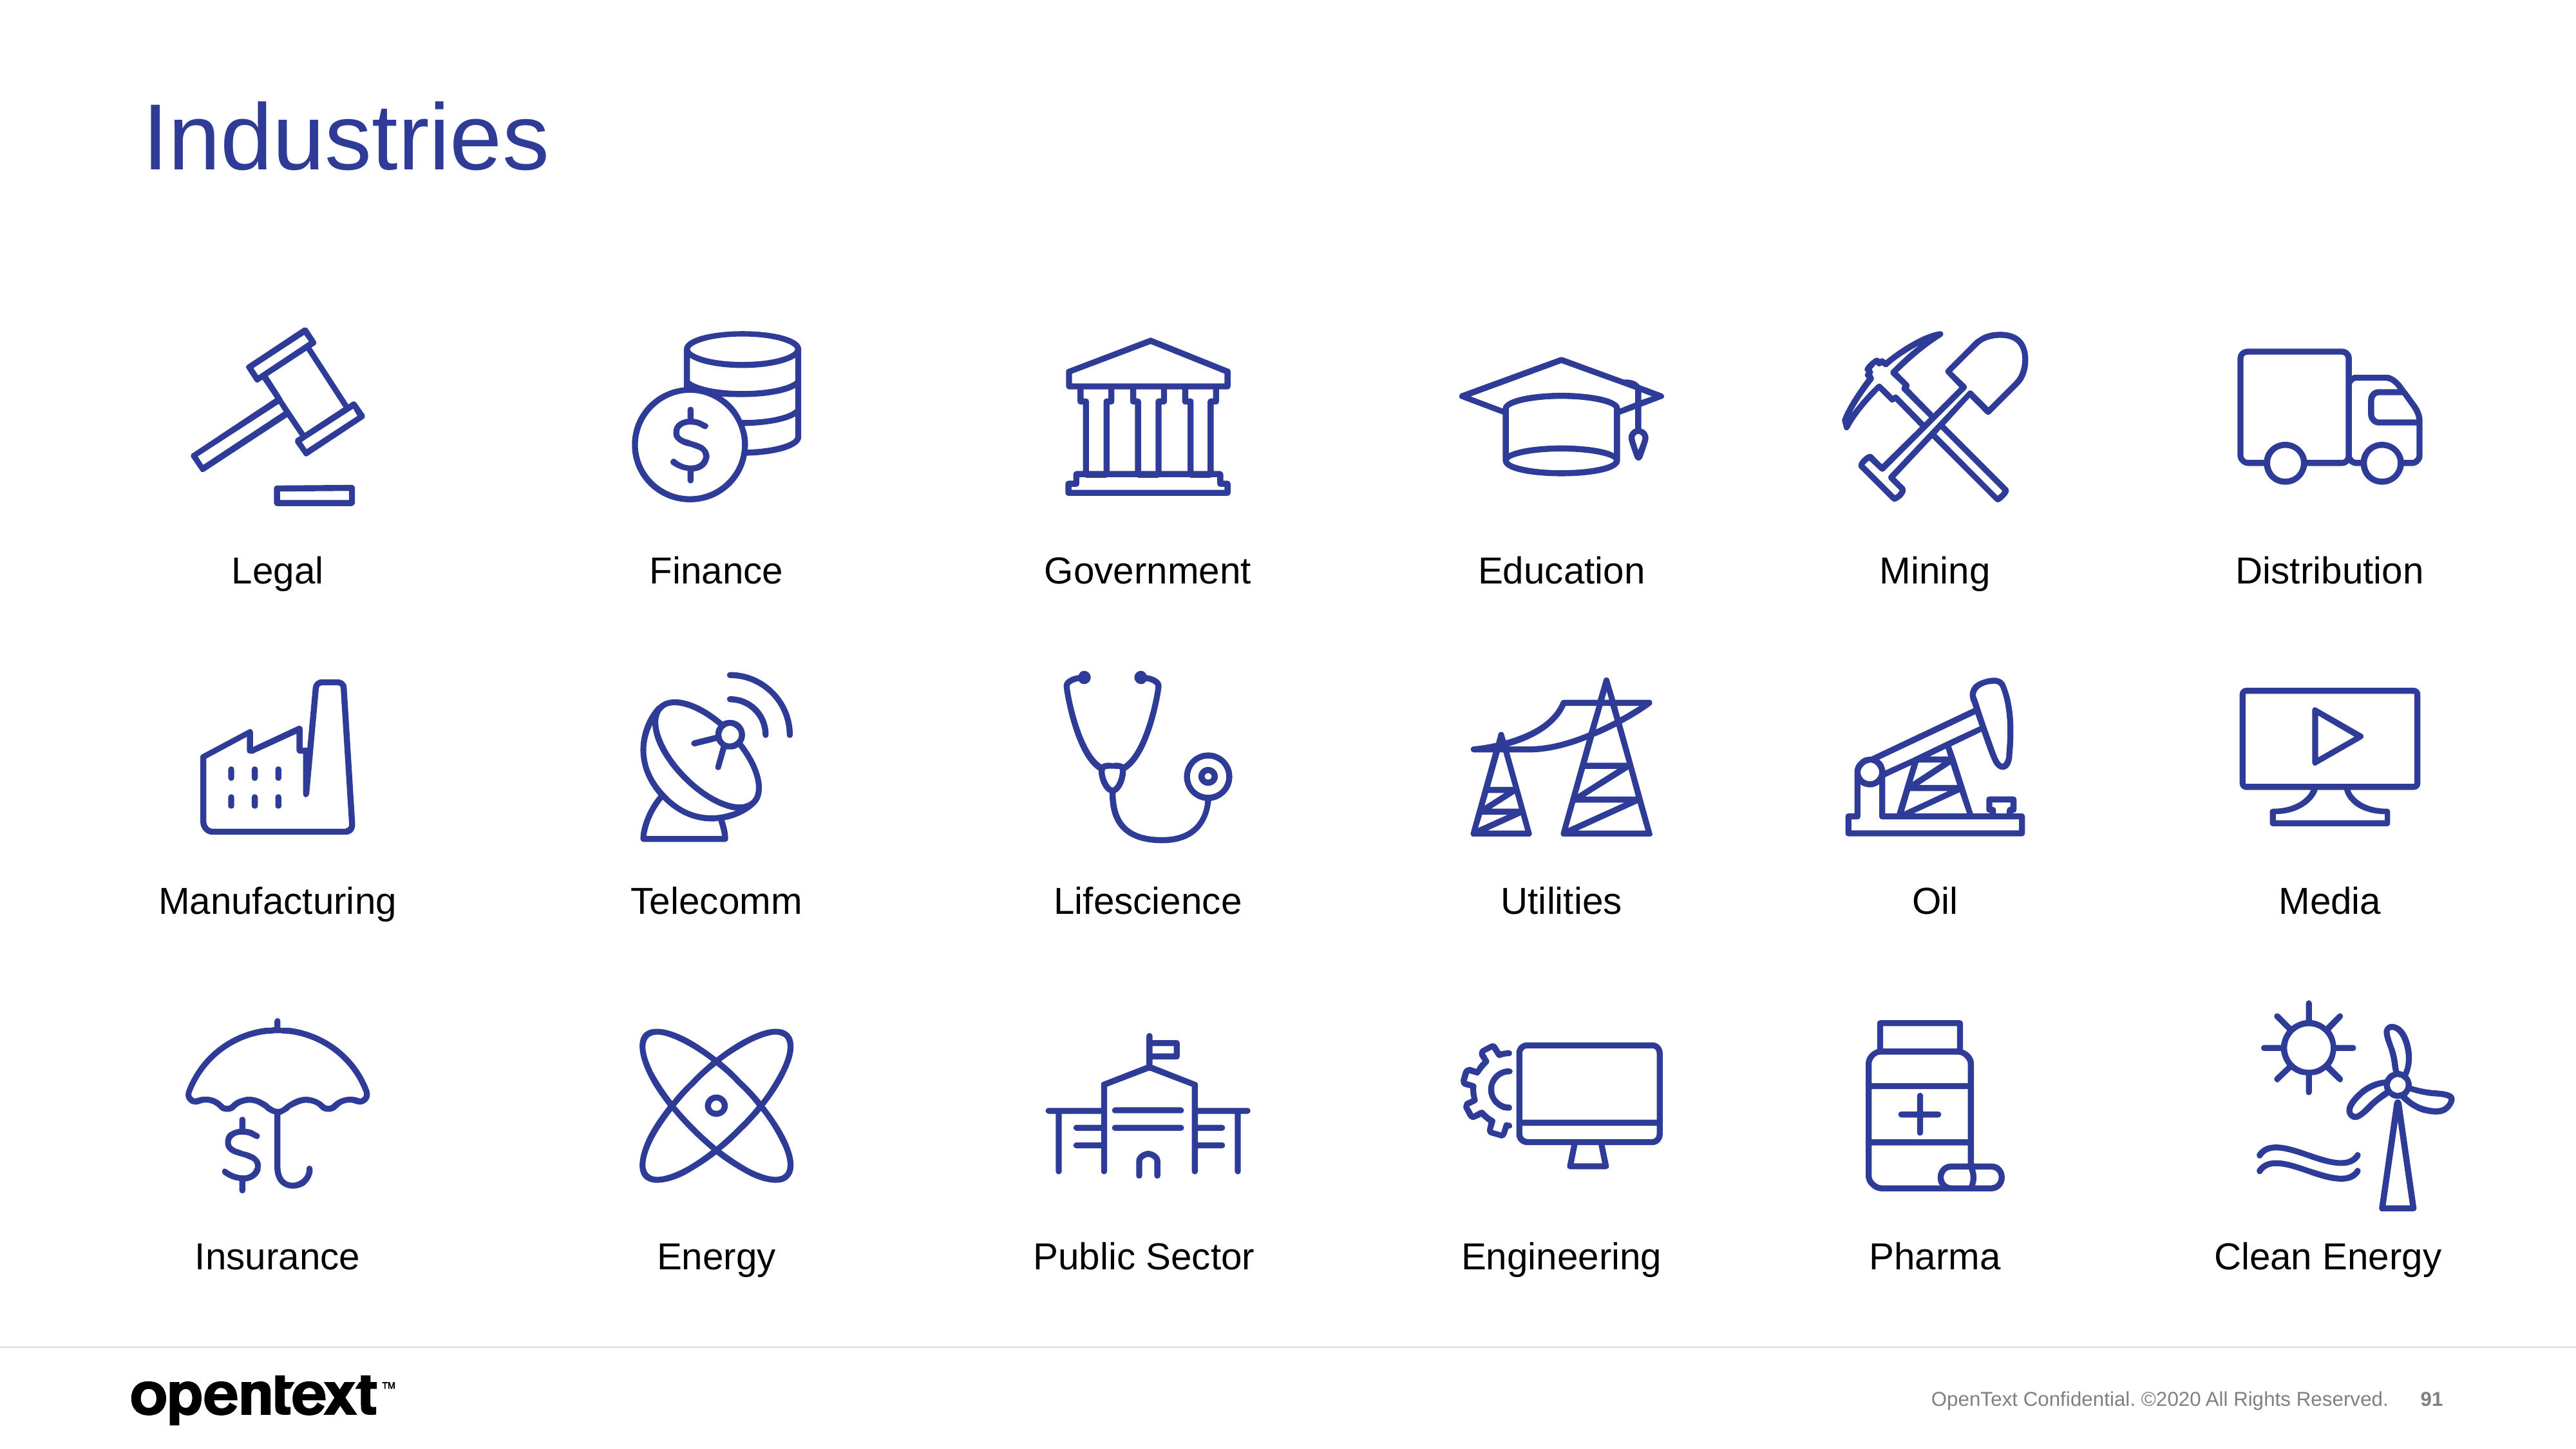

# Industries

Legal
Finance
Government
Education
Mining
Distribution

Manufacturing
Telecomm
Lifescience
Utilities
Oil
Media

Insurance
Energy
Public Sector
Engineering
Pharma
Clean Energy